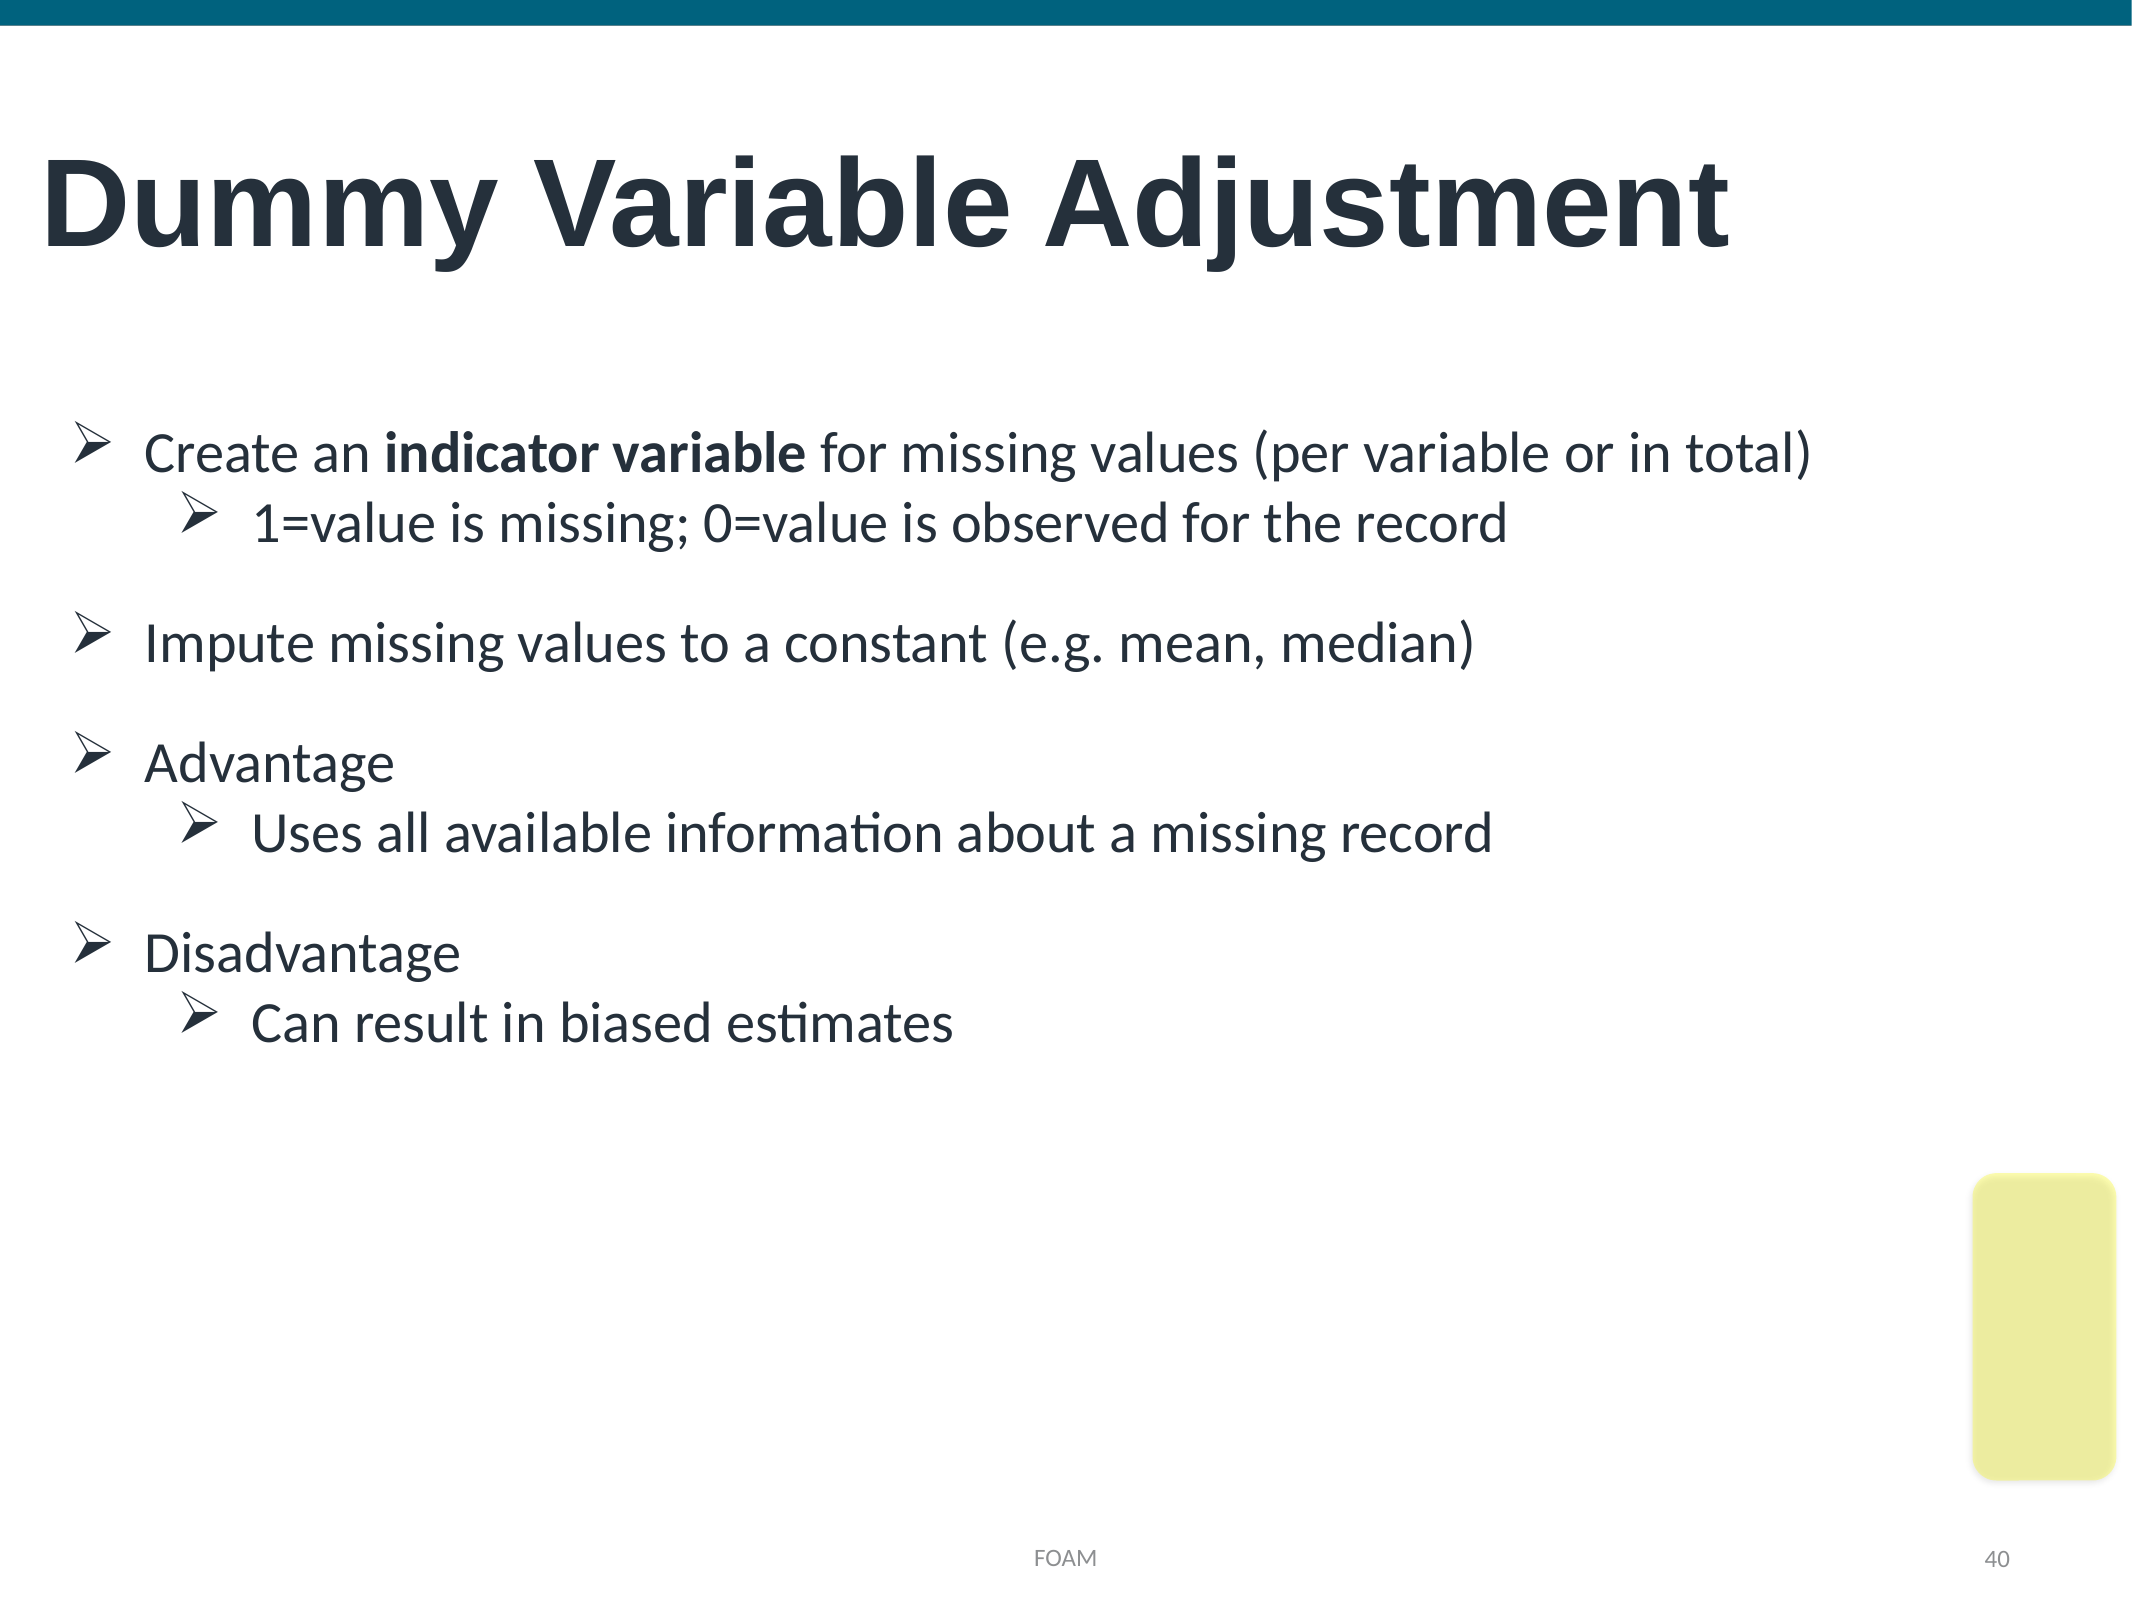

Dummy Variable Adjustment
Create an indicator variable for missing values (per variable or in total)
1=value is missing; 0=value is observed for the record

Impute missing values to a constant (e.g. mean, median)

Advantage
Uses all available information about a missing record

Disadvantage
Can result in biased estimates

FOAM
40